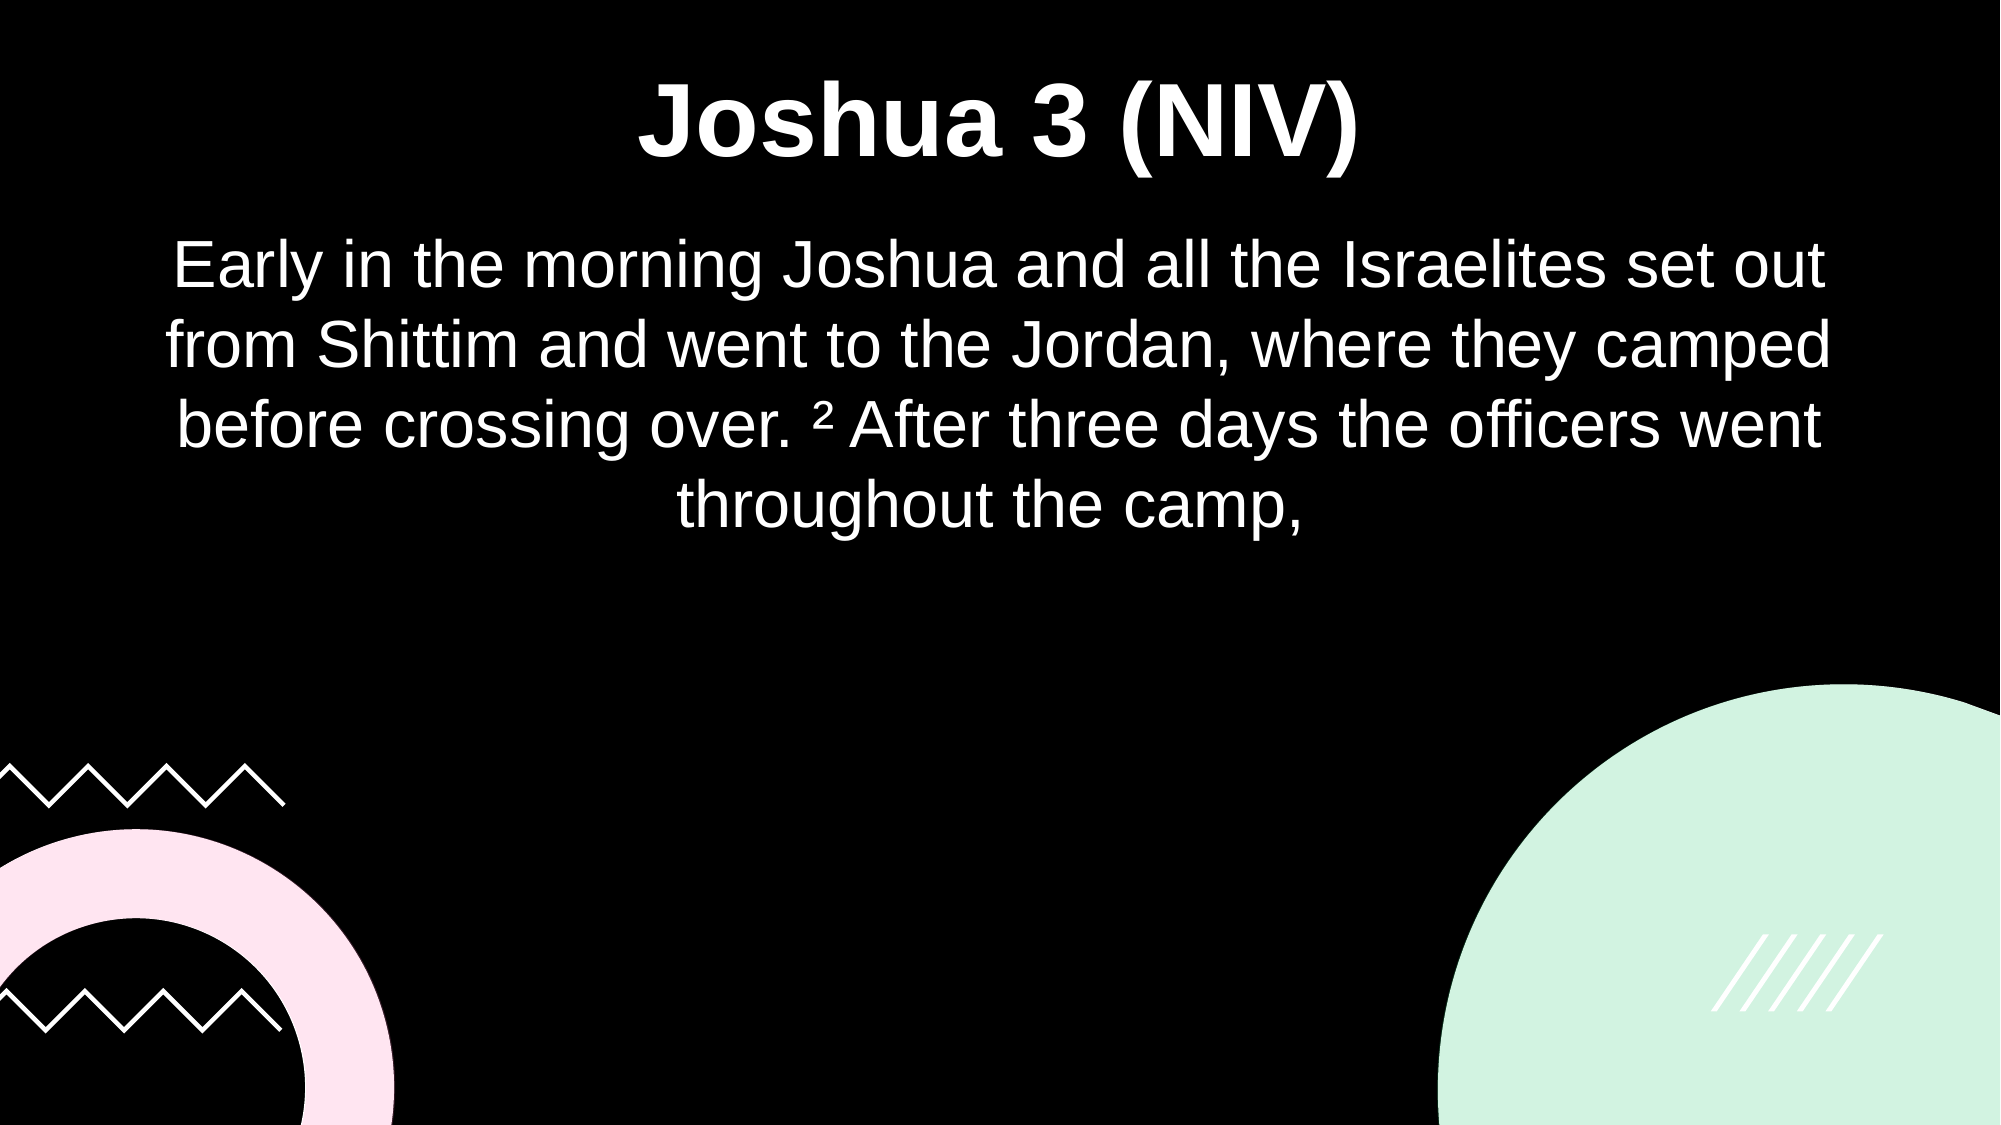

Joshua 3 (NIV)
Early in the morning Joshua and all the Israelites set out from Shittim and went to the Jordan, where they camped before crossing over. ² After three days the officers went throughout the camp,